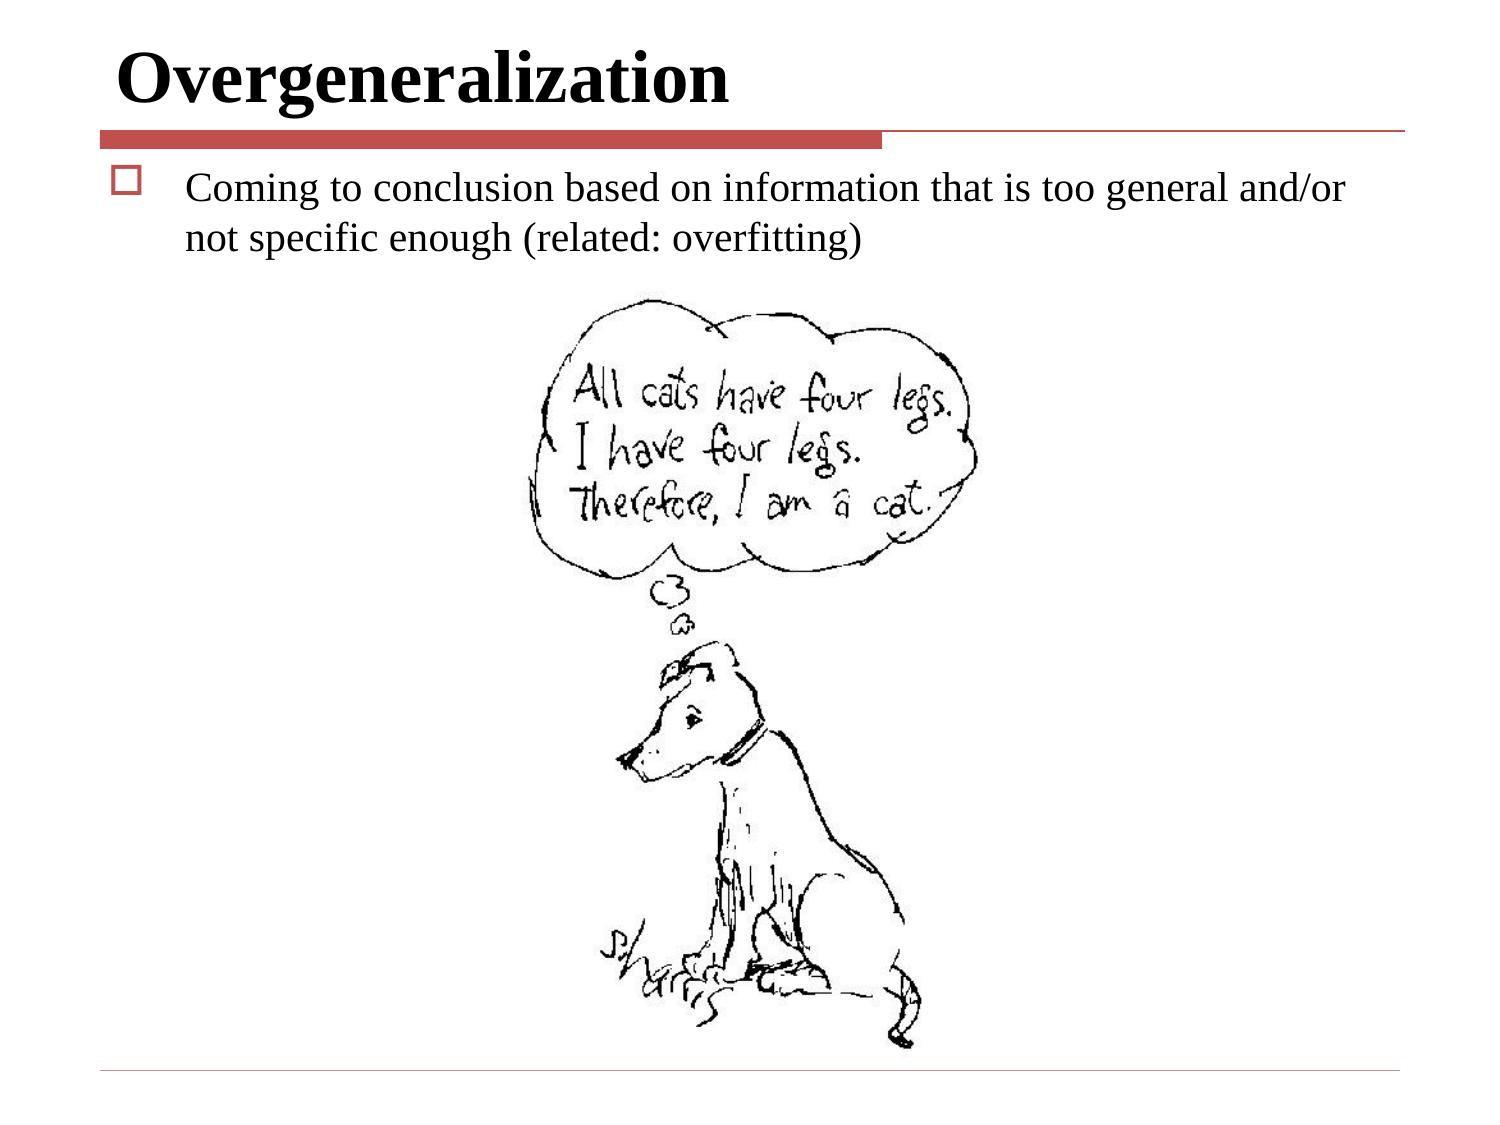

# Overgeneralization
Coming to conclusion based on information that is too general and/or not specific enough (related: overfitting)